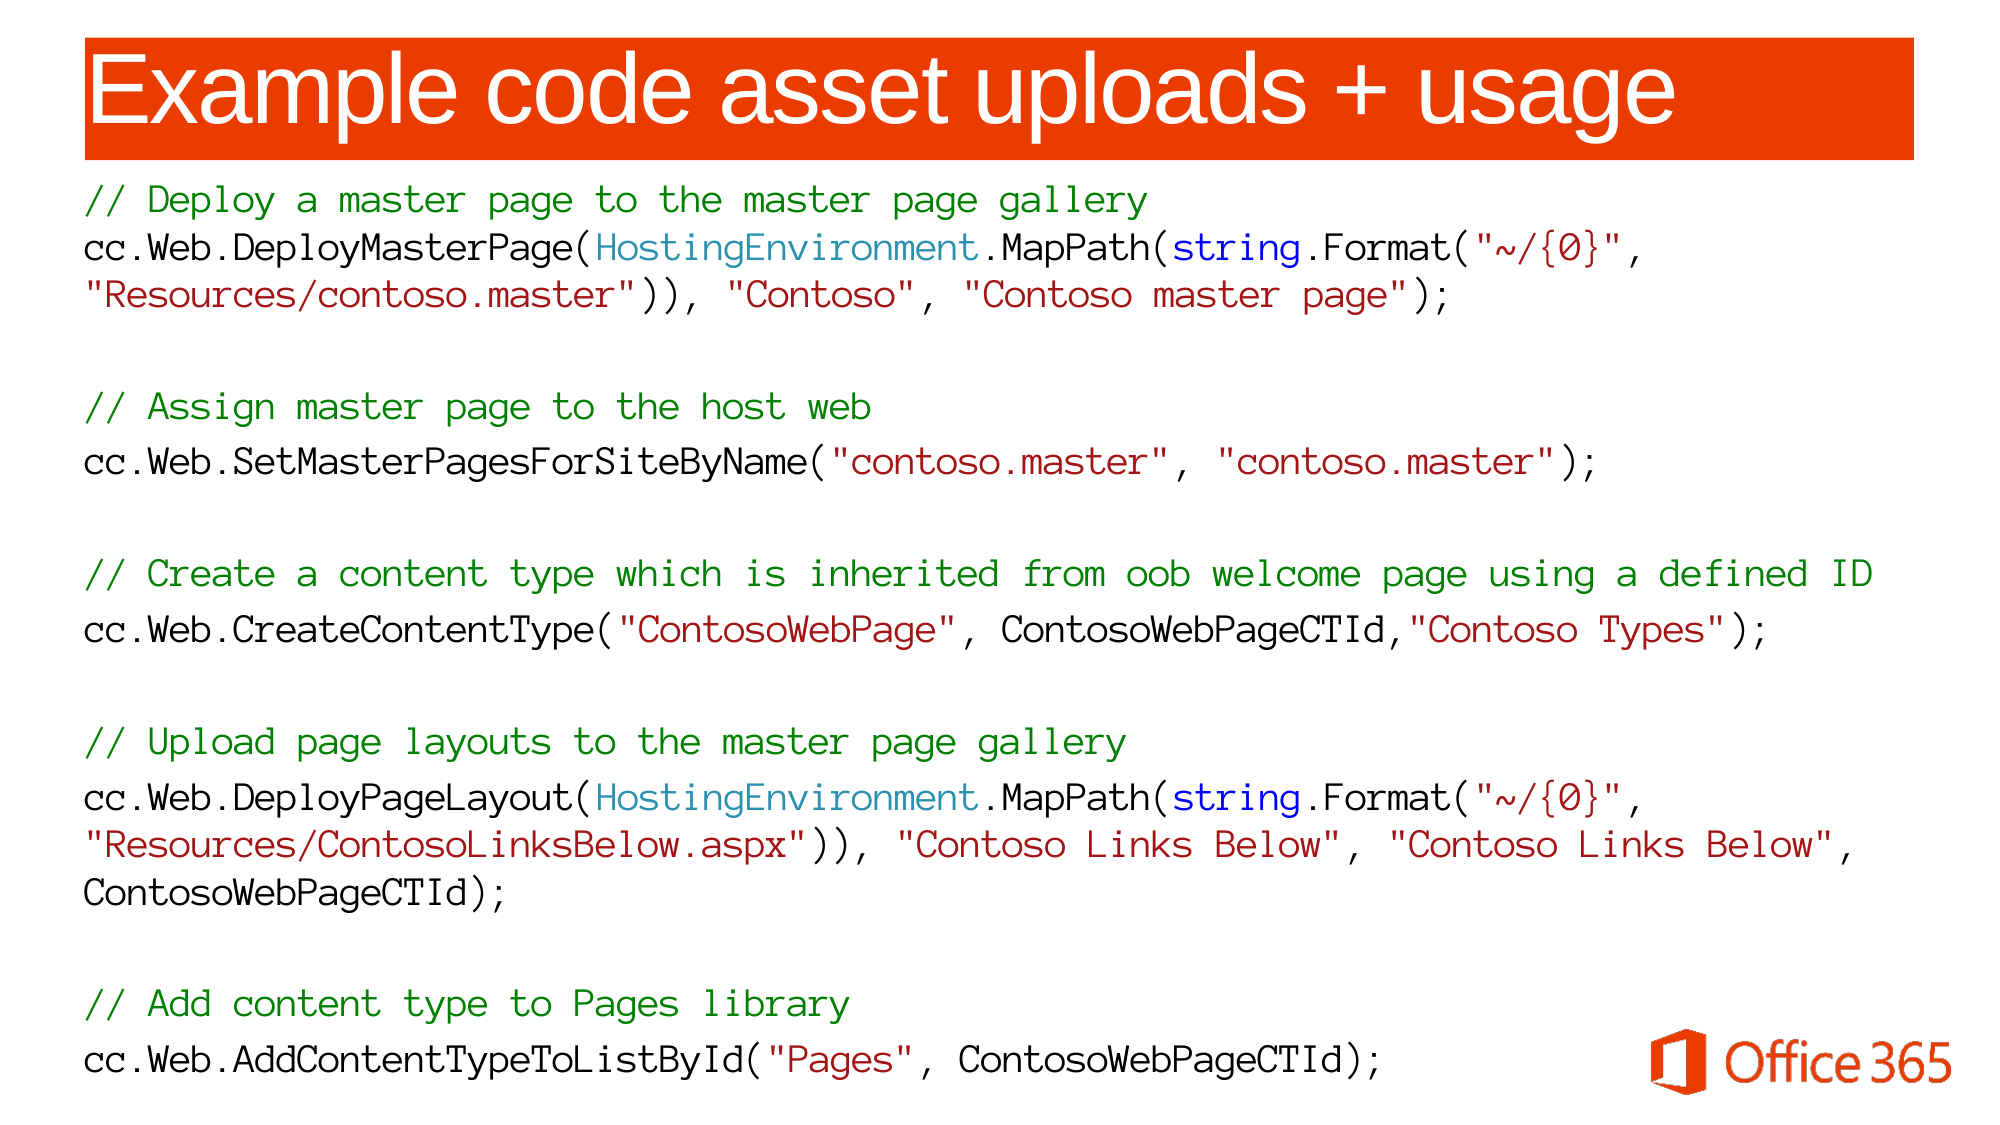

# Example code asset uploads + usage
// Deploy a master page to the master page gallery                cc.Web.DeployMasterPage(HostingEnvironment.MapPath(string.Format("~/{0}", "Resources/contoso.master")), "Contoso", "Contoso master page");

// Assign master page to the host web
cc.Web.SetMasterPagesForSiteByName("contoso.master", "contoso.master");

// Create a content type which is inherited from oob welcome page using a defined ID
cc.Web.CreateContentType("ContosoWebPage", ContosoWebPageCTId,"Contoso Types");

// Upload page layouts to the master page gallery
cc.Web.DeployPageLayout(HostingEnvironment.MapPath(string.Format("~/{0}", "Resources/ContosoLinksBelow.aspx")), "Contoso Links Below", "Contoso Links Below", ContosoWebPageCTId);

// Add content type to Pages library
cc.Web.AddContentTypeToListById("Pages", ContosoWebPageCTId);